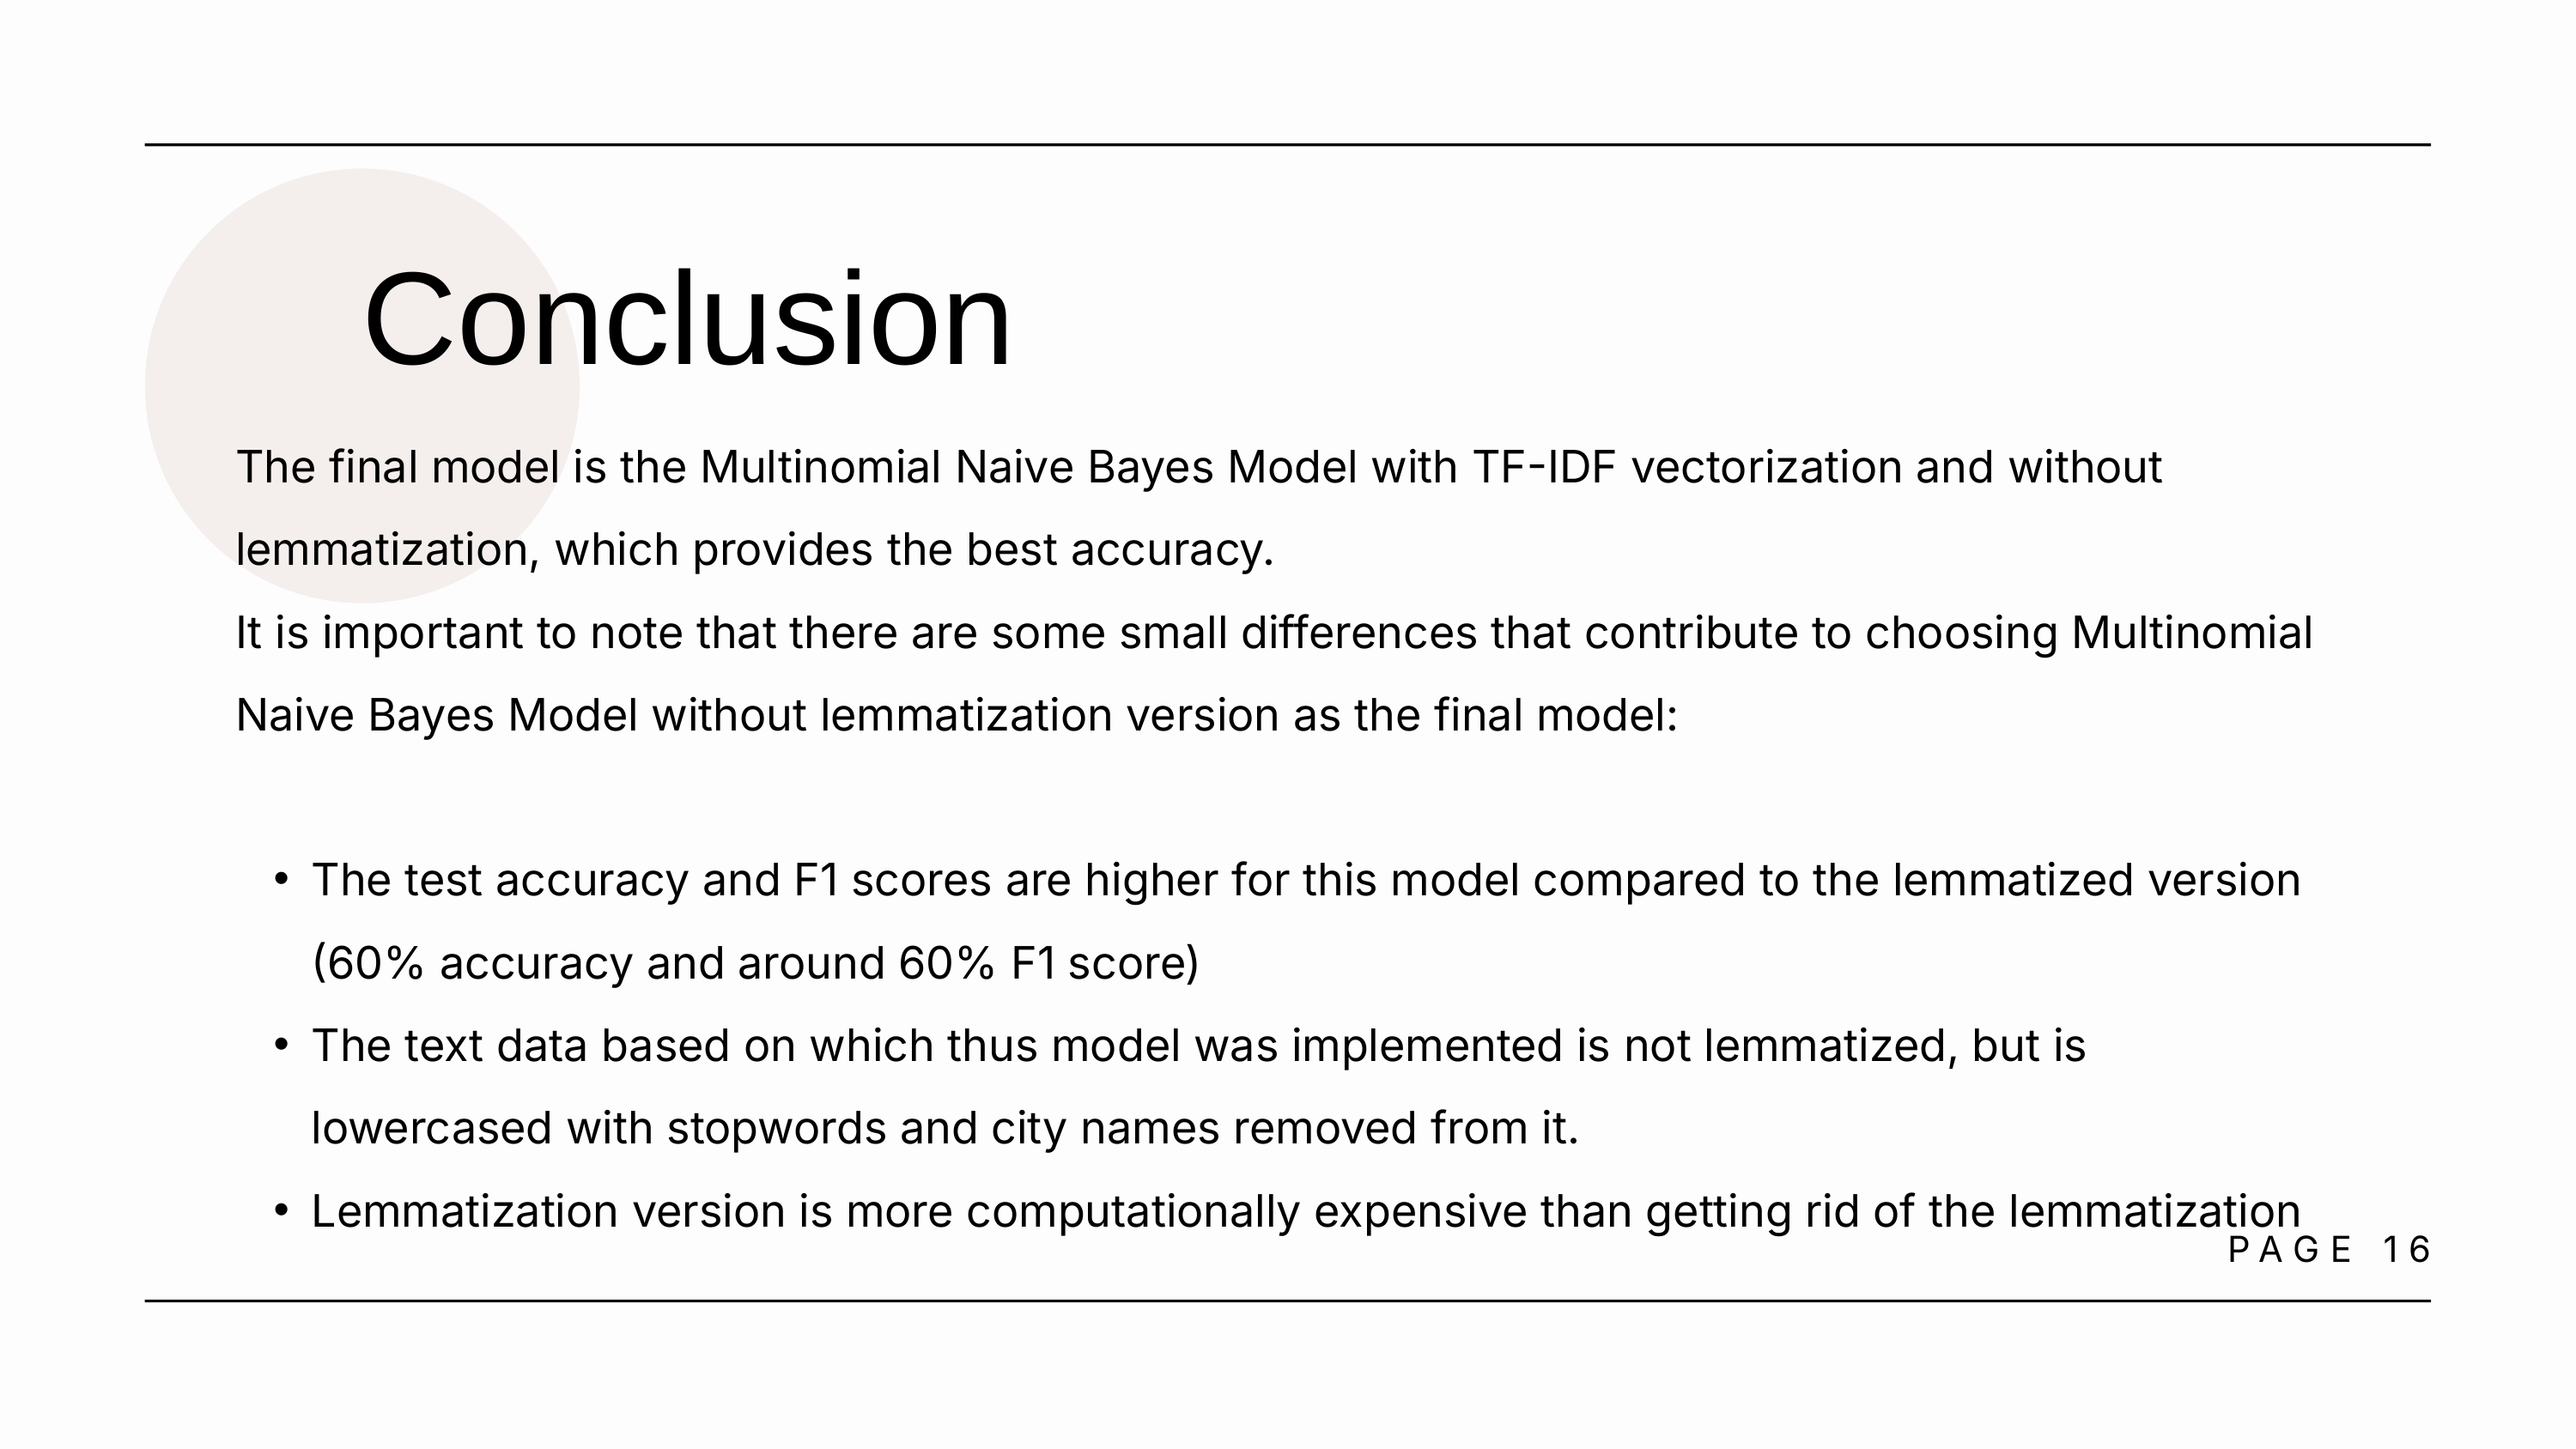

Conclusion
The final model is the Multinomial Naive Bayes Model with TF-IDF vectorization and without lemmatization, which provides the best accuracy.
It is important to note that there are some small differences that contribute to choosing Multinomial Naive Bayes Model without lemmatization version as the final model:

The test accuracy and F1 scores are higher for this model compared to the lemmatized version (60% accuracy and around 60% F1 score)
The text data based on which thus model was implemented is not lemmatized, but is lowercased with stopwords and city names removed from it.
Lemmatization version is more computationally expensive than getting rid of the lemmatization
PAGE 16